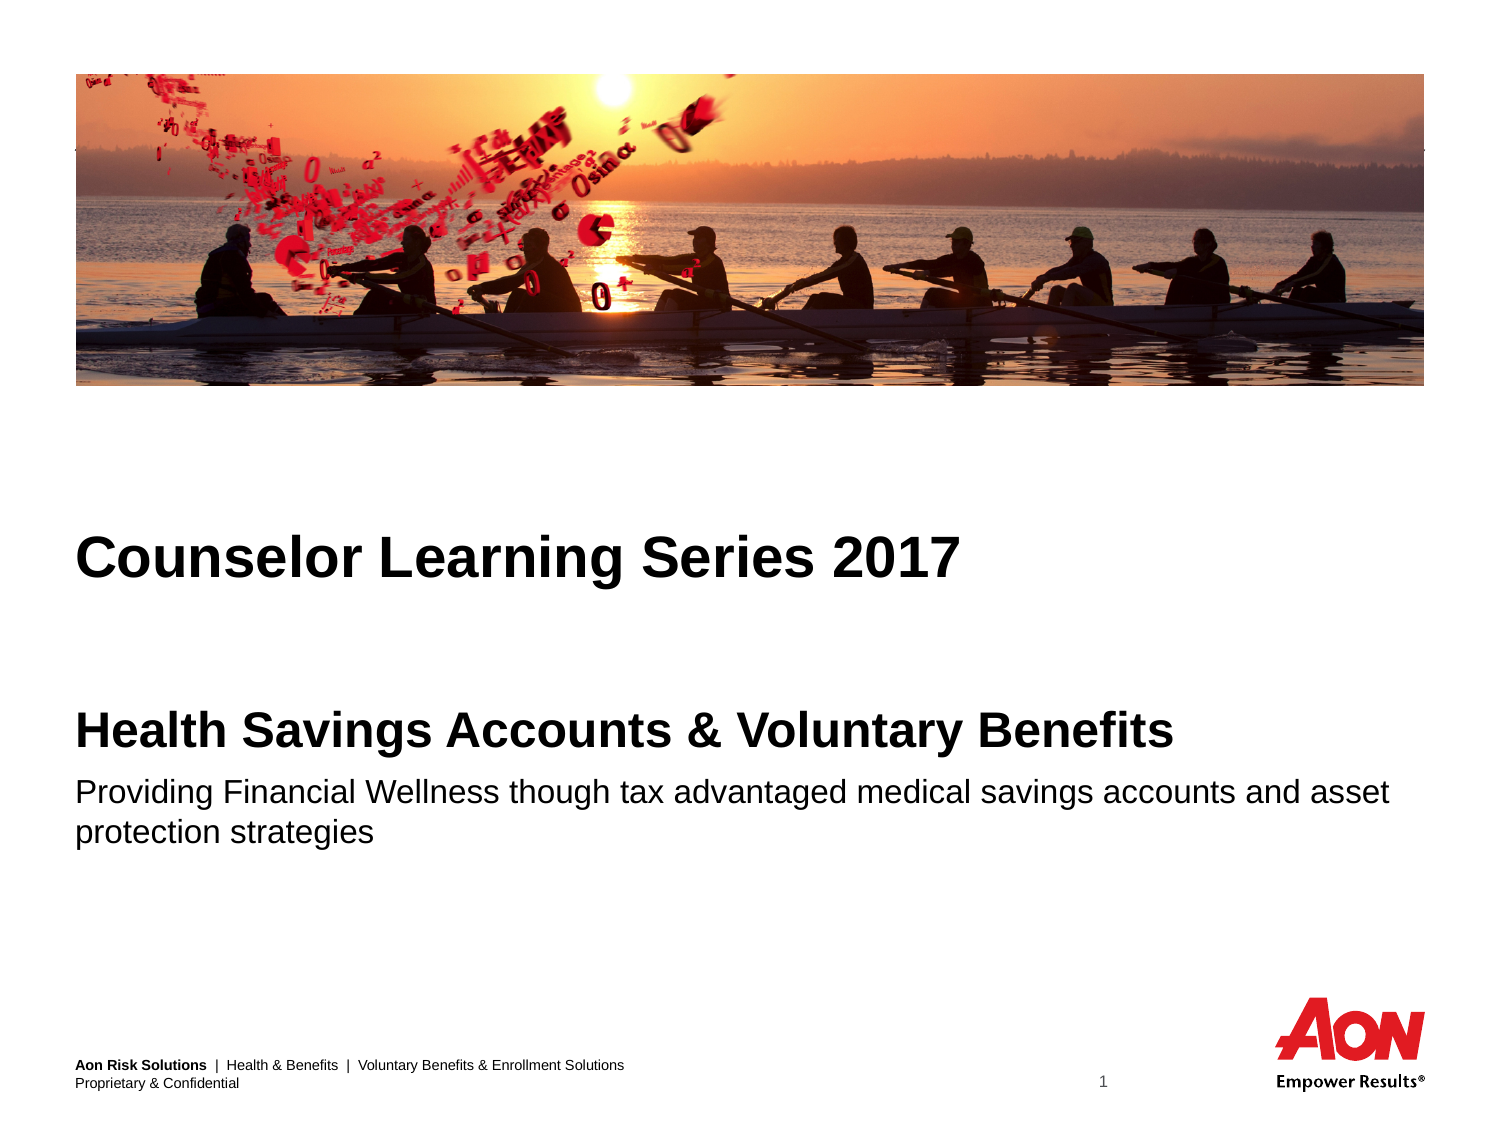

# Counselor Learning Series 2017

Health Savings Accounts & Voluntary Benefits
Providing Financial Wellness though tax advantaged medical savings accounts and asset protection strategies